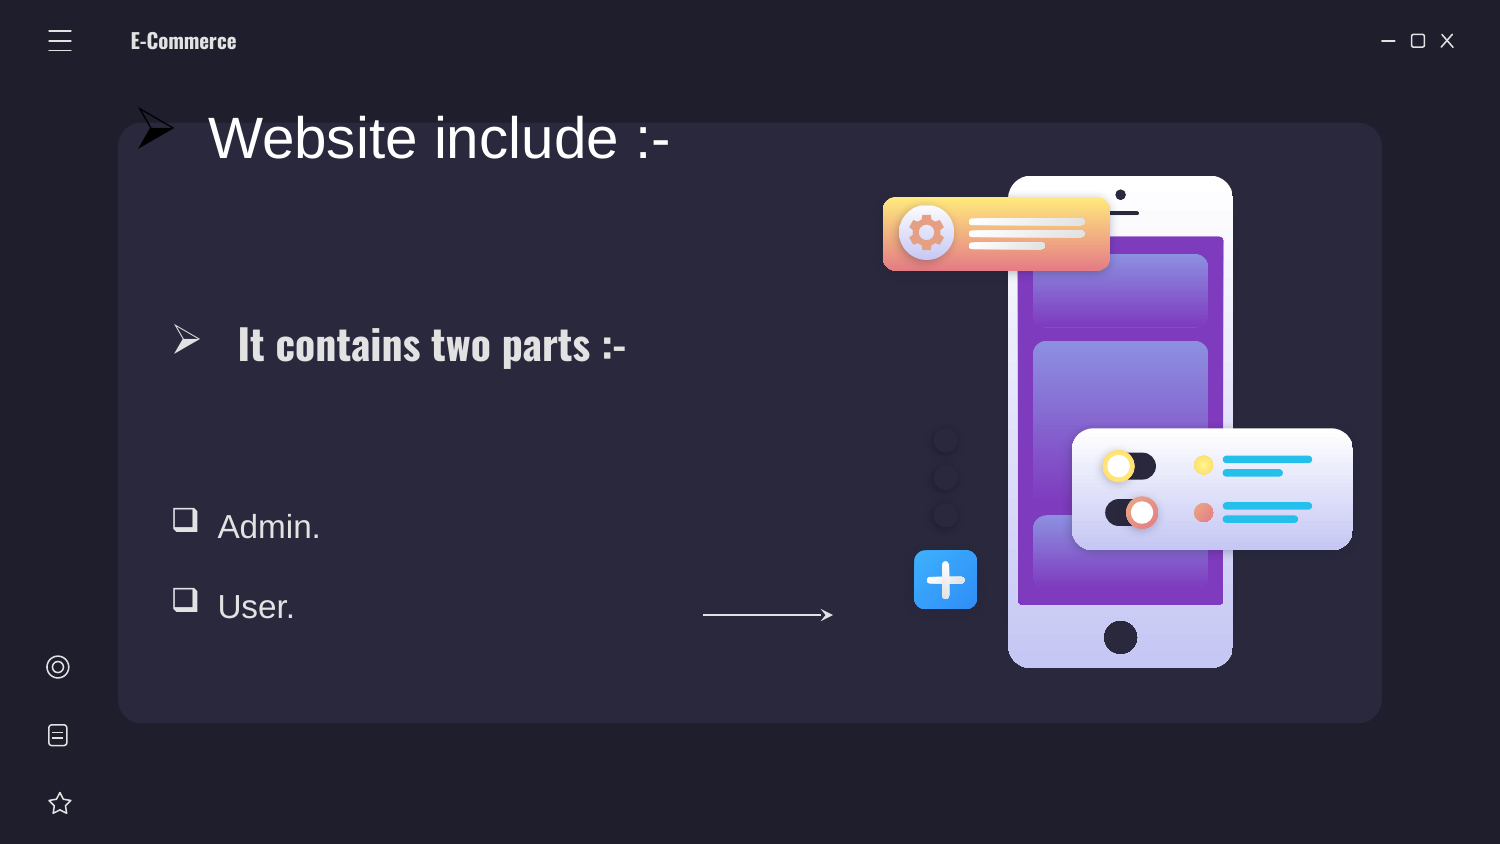

E-Commerce

Website include :-

# It contains two parts :-
Admin.
User.